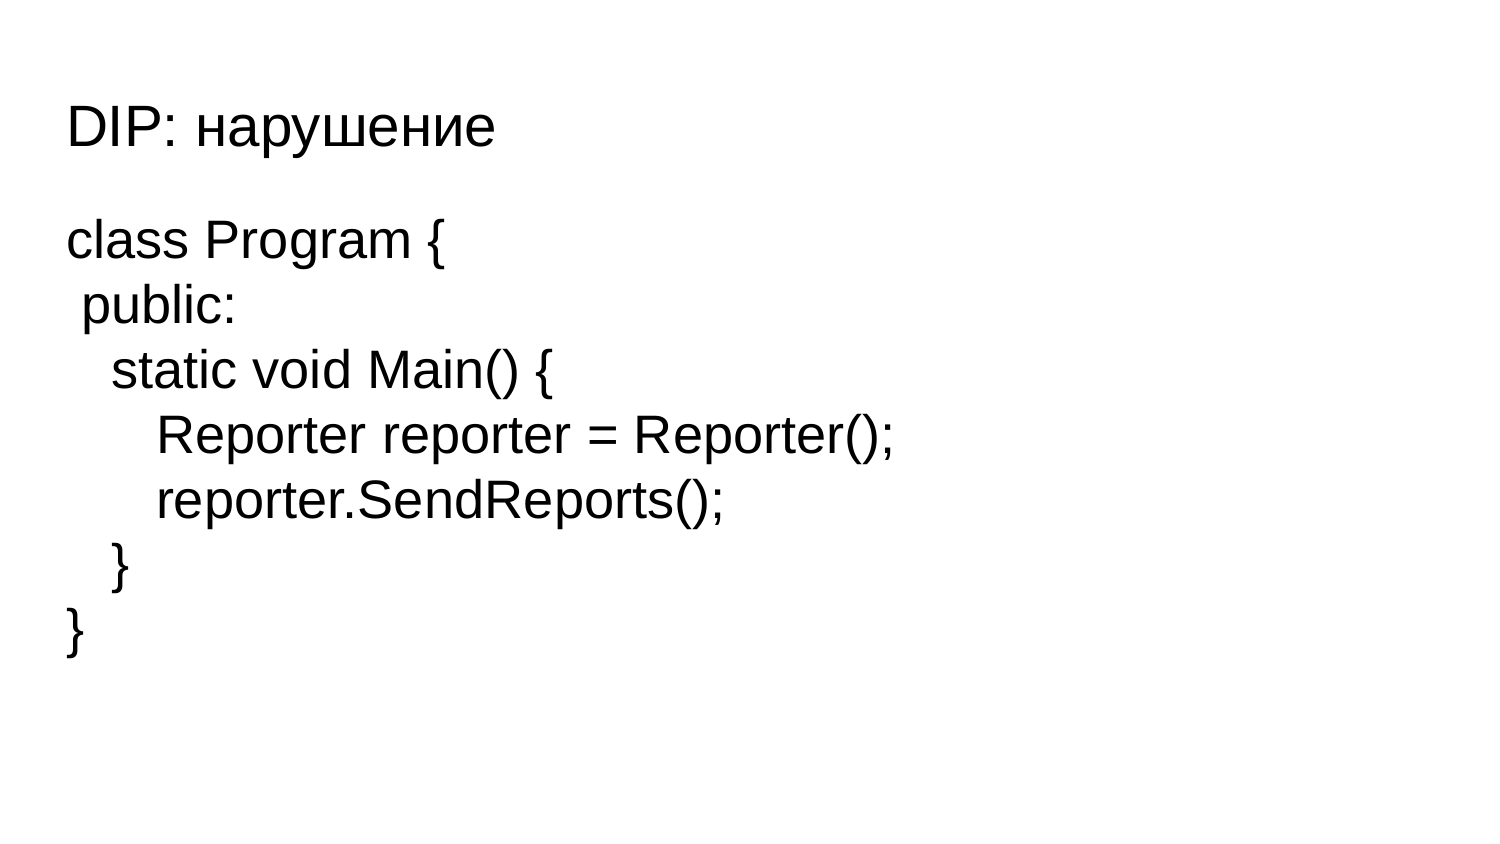

# DIP: нарушение
class Program {
 public:
   static void Main() {
      Reporter reporter = Reporter();
      reporter.SendReports();
   }
}